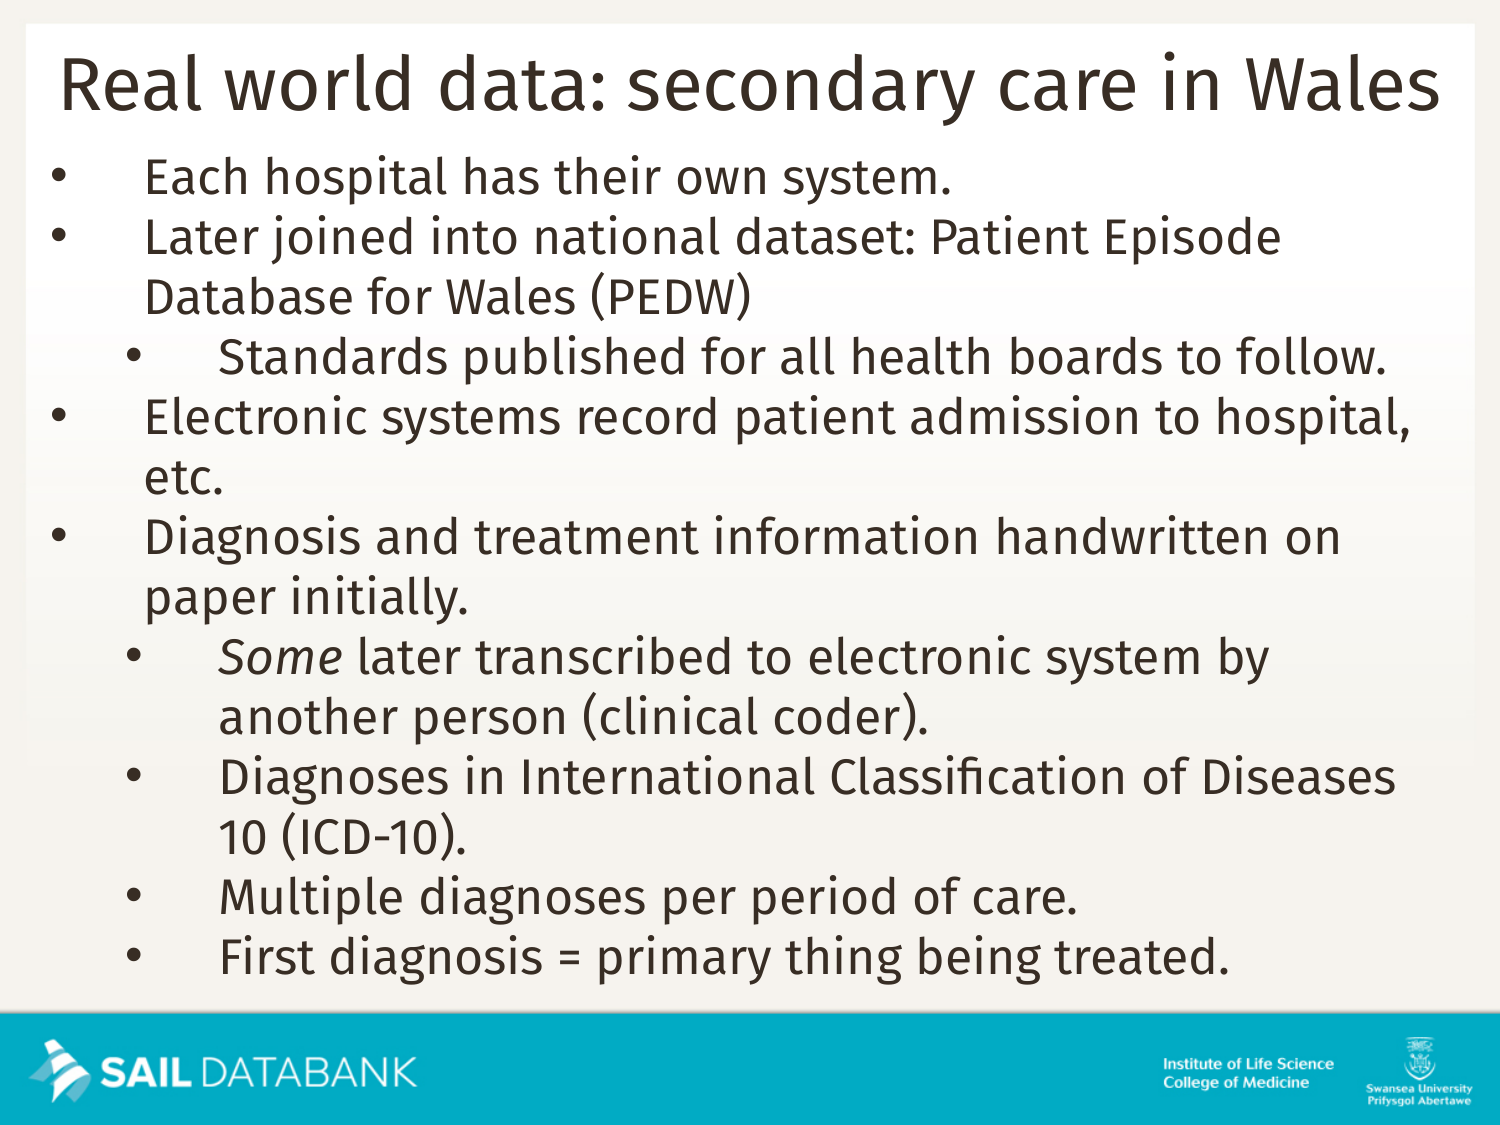

Real world data: secondary care in Wales
Each hospital has their own system.
Later joined into national dataset: Patient Episode Database for Wales (PEDW)
Standards published for all health boards to follow.
Electronic systems record patient admission to hospital, etc.
Diagnosis and treatment information handwritten on paper initially.
Some later transcribed to electronic system by another person (clinical coder).
Diagnoses in International Classification of Diseases 10 (ICD-10).
Multiple diagnoses per period of care.
First diagnosis = primary thing being treated.